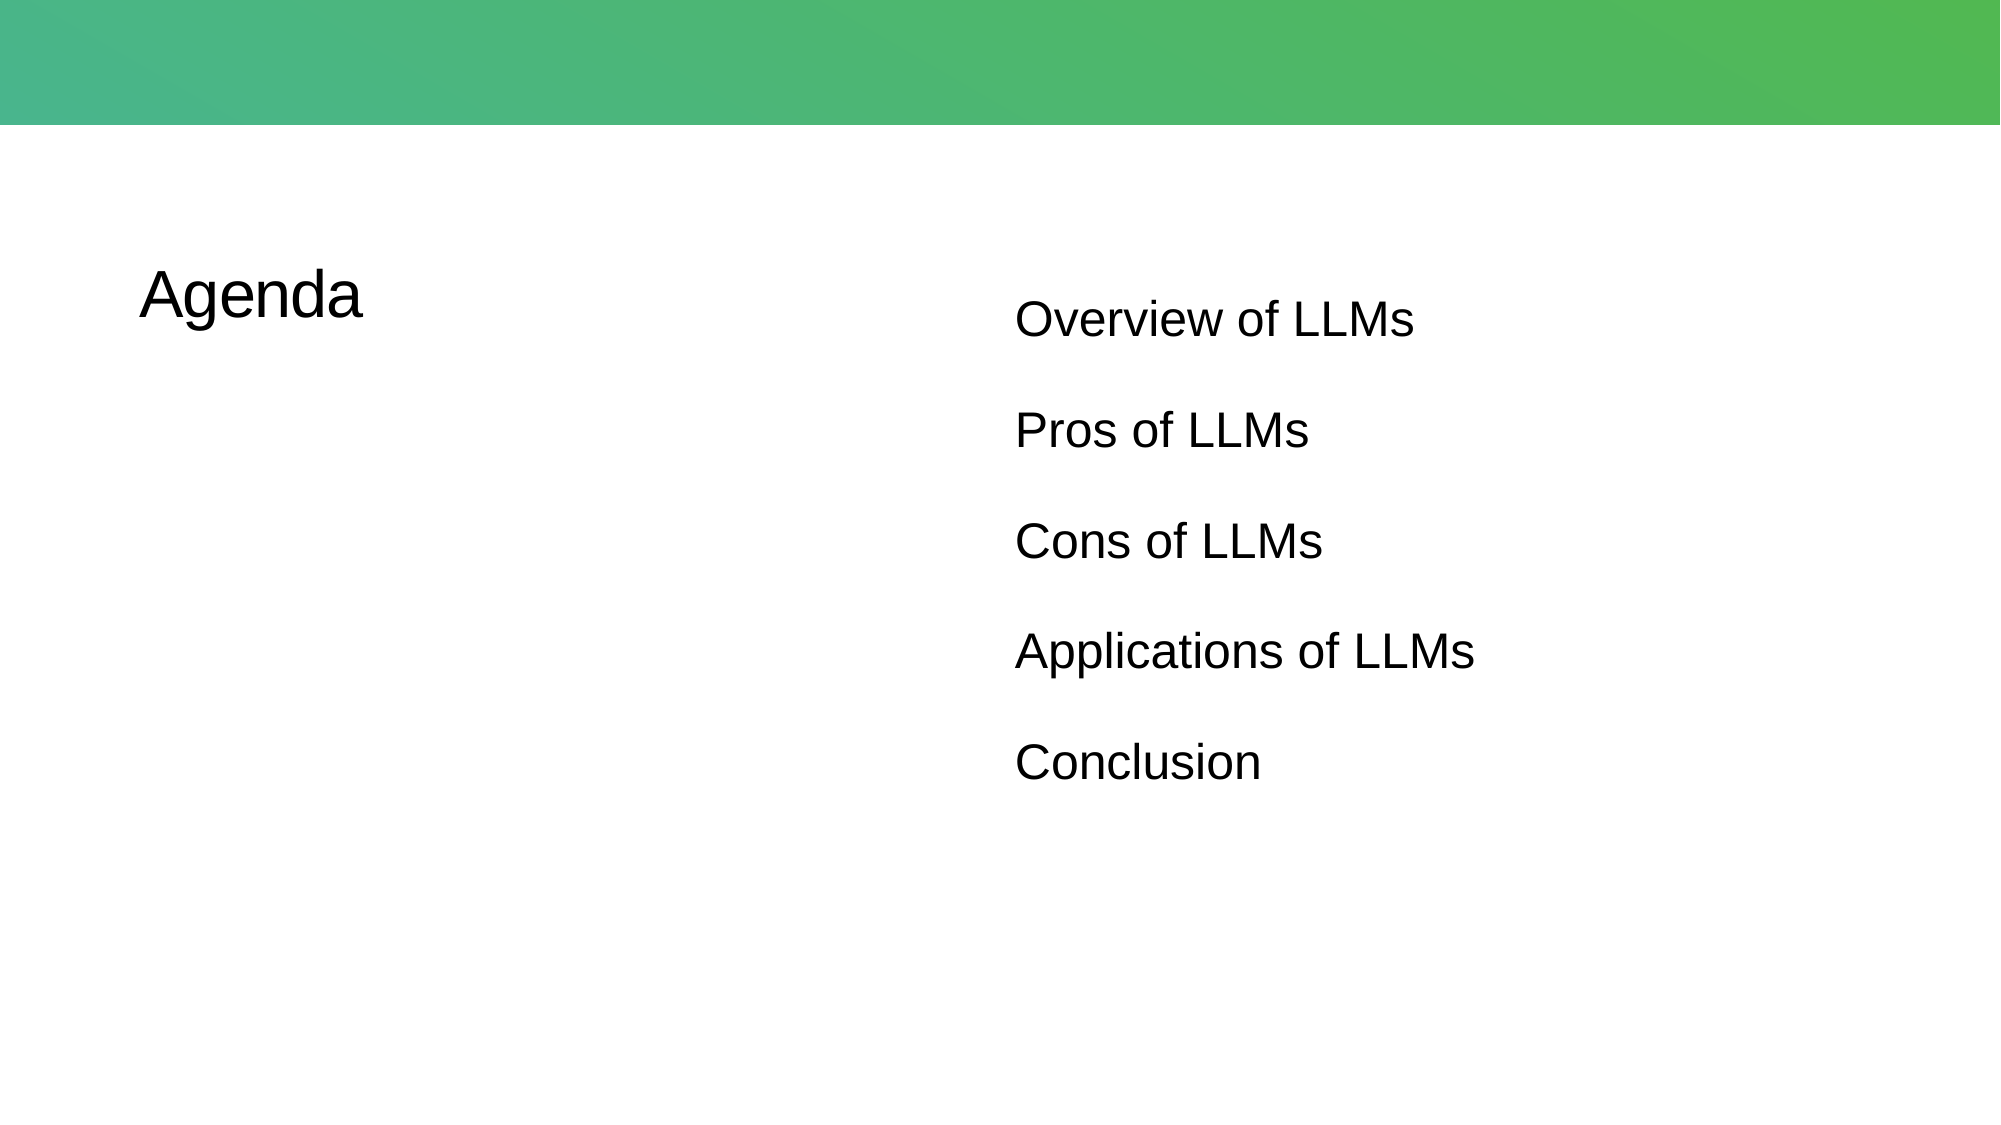

# Agenda
Overview of LLMs
Pros of LLMs
Cons of LLMs
Applications of LLMs
Conclusion